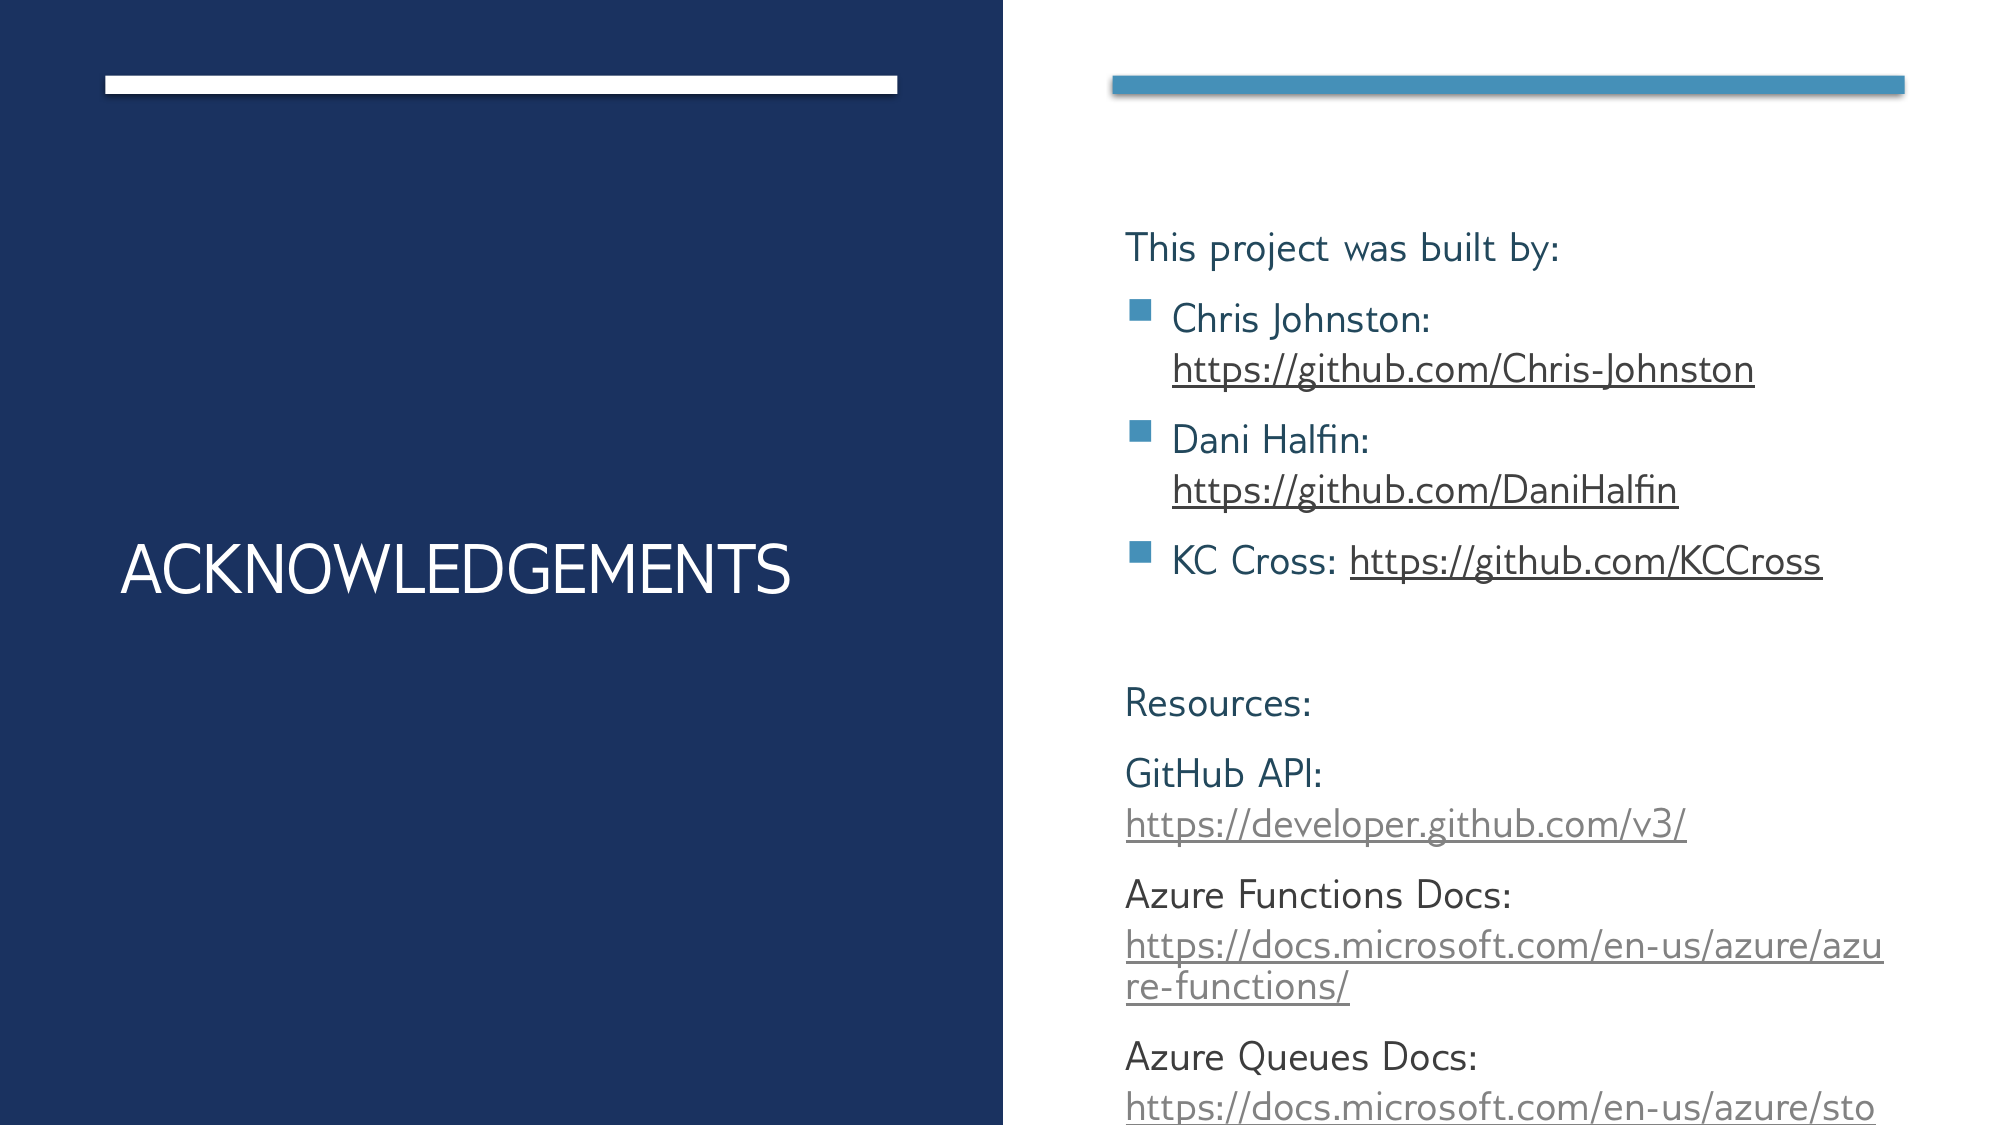

# Acknowledgements
This project was built by:
Chris Johnston: https://github.com/Chris-Johnston
Dani Halfin: https://github.com/DaniHalfin
KC Cross: https://github.com/KCCross

Resources:
GitHub API: https://developer.github.com/v3/
Azure Functions Docs: https://docs.microsoft.com/en-us/azure/azure-functions/
Azure Queues Docs: https://docs.microsoft.com/en-us/azure/storage/queues/storage-queues-introduction